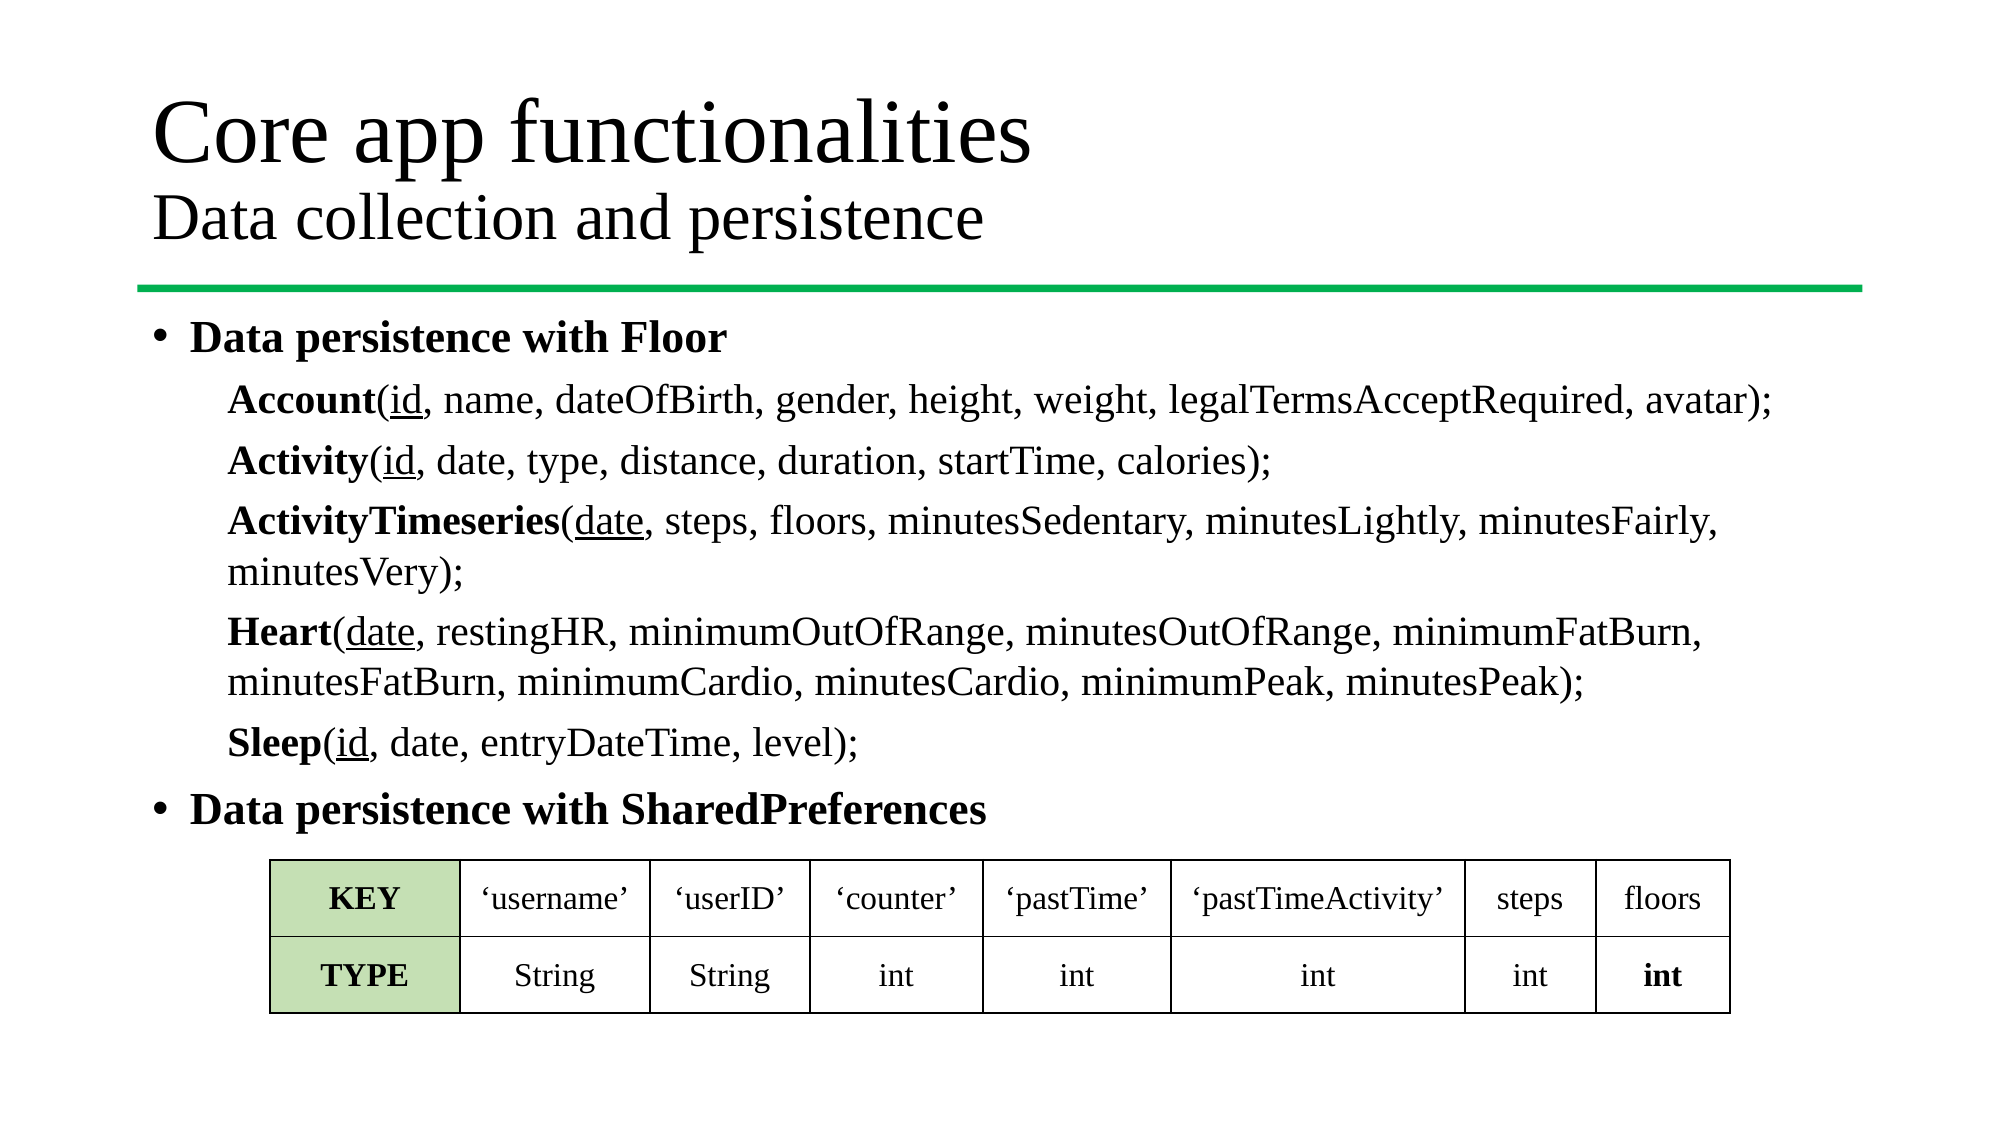

# Core app functionalities Data collection and persistence

Data persistence with Floor
Account(id, name, dateOfBirth, gender, height, weight, legalTermsAcceptRequired, avatar);
Activity(id, date, type, distance, duration, startTime, calories);
ActivityTimeseries(date, steps, floors, minutesSedentary, minutesLightly, minutesFairly, minutesVery);
Heart(date, restingHR, minimumOutOfRange, minutesOutOfRange, minimumFatBurn, minutesFatBurn, minimumCardio, minutesCardio, minimumPeak, minutesPeak);
Sleep(id, date, entryDateTime, level);
Data persistence with SharedPreferences

| KEY | ‘username’ | ‘userID’ | ‘counter’ | ‘pastTime’ | ‘pastTimeActivity’ | steps | floors |
| --- | --- | --- | --- | --- | --- | --- | --- |
| TYPE | String | String | int | int | int | int | int |